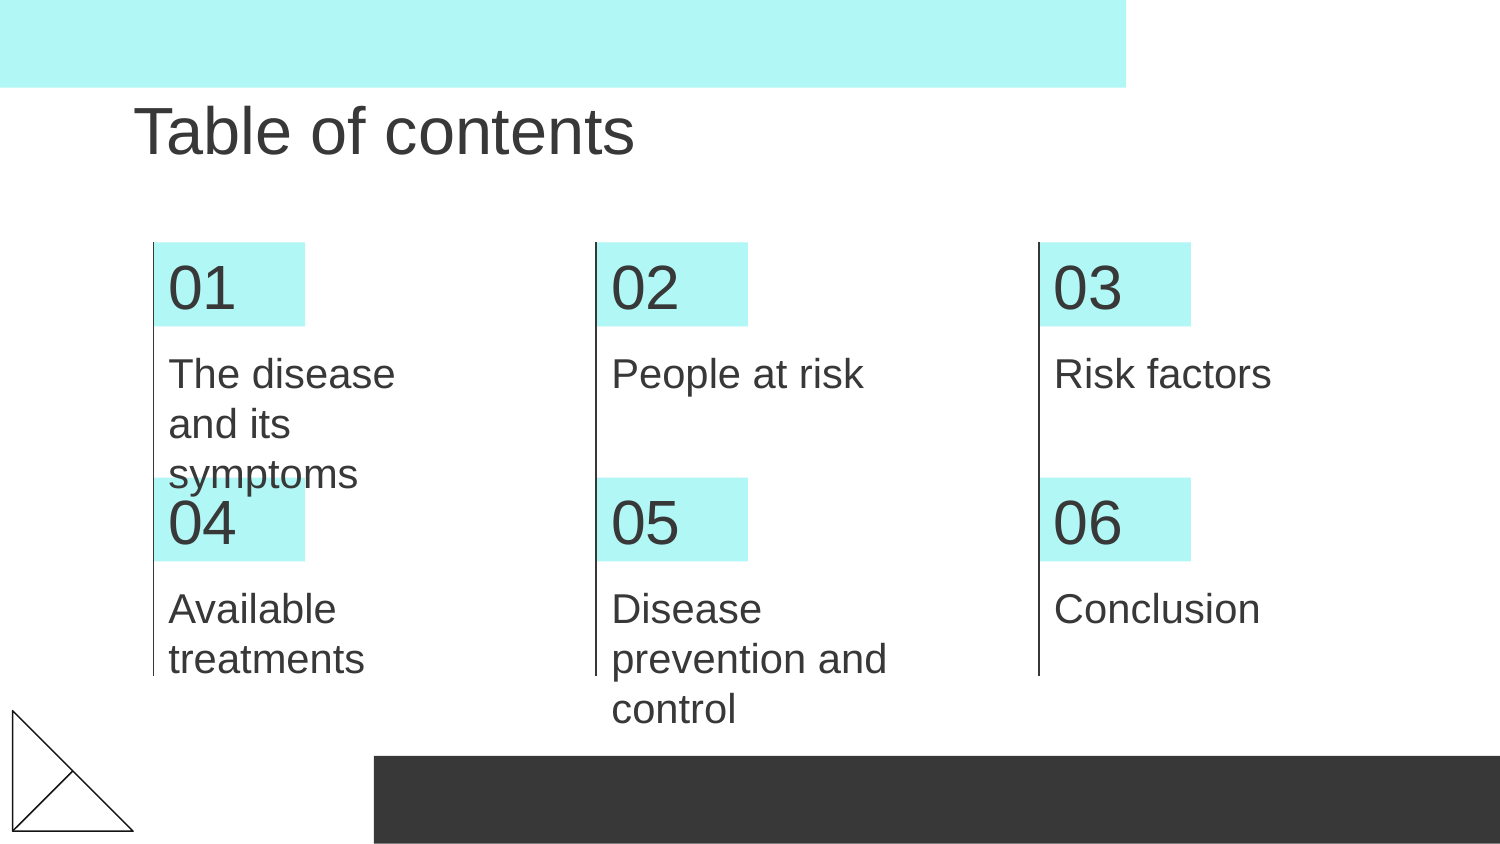

# Table of contents
01
02
03
The disease and its symptoms
People at risk
Risk factors
04
05
06
Available treatments
Disease prevention and control
Conclusion